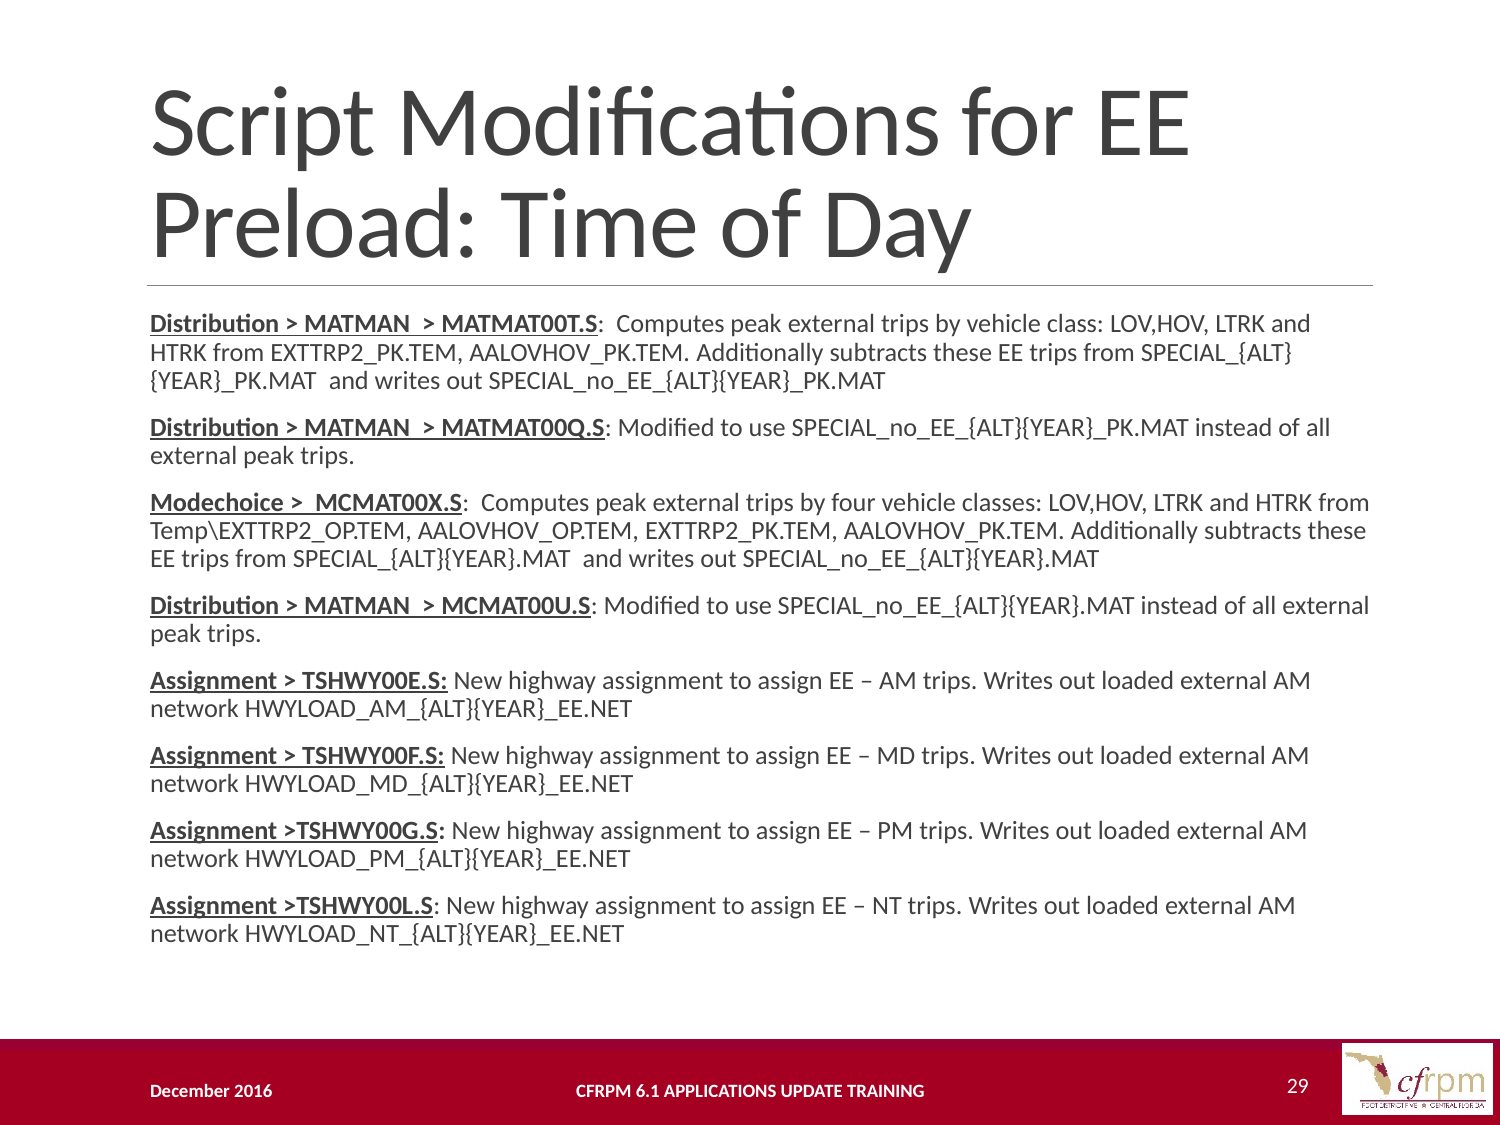

# Script Modifications for EE Preload: Time of Day
Distribution > MATMAN  > MATMAT00T.S:  Computes peak external trips by vehicle class: LOV,HOV, LTRK and HTRK from EXTTRP2_PK.TEM, AALOVHOV_PK.TEM. Additionally subtracts these EE trips from SPECIAL_{ALT}{YEAR}_PK.MAT  and writes out SPECIAL_no_EE_{ALT}{YEAR}_PK.MAT
Distribution > MATMAN  > MATMAT00Q.S: Modified to use SPECIAL_no_EE_{ALT}{YEAR}_PK.MAT instead of all external peak trips.
Modechoice >  MCMAT00X.S:  Computes peak external trips by four vehicle classes: LOV,HOV, LTRK and HTRK from Temp\EXTTRP2_OP.TEM, AALOVHOV_OP.TEM, EXTTRP2_PK.TEM, AALOVHOV_PK.TEM. Additionally subtracts these EE trips from SPECIAL_{ALT}{YEAR}.MAT  and writes out SPECIAL_no_EE_{ALT}{YEAR}.MAT
Distribution > MATMAN  > MCMAT00U.S: Modified to use SPECIAL_no_EE_{ALT}{YEAR}.MAT instead of all external peak trips.
Assignment > TSHWY00E.S: New highway assignment to assign EE – AM trips. Writes out loaded external AM network HWYLOAD_AM_{ALT}{YEAR}_EE.NET
Assignment > TSHWY00F.S: New highway assignment to assign EE – MD trips. Writes out loaded external AM network HWYLOAD_MD_{ALT}{YEAR}_EE.NET
Assignment >TSHWY00G.S: New highway assignment to assign EE – PM trips. Writes out loaded external AM network HWYLOAD_PM_{ALT}{YEAR}_EE.NET
Assignment >TSHWY00L.S: New highway assignment to assign EE – NT trips. Writes out loaded external AM network HWYLOAD_NT_{ALT}{YEAR}_EE.NET
29
December 2016
CFRPM 6.1 Applications Update Training